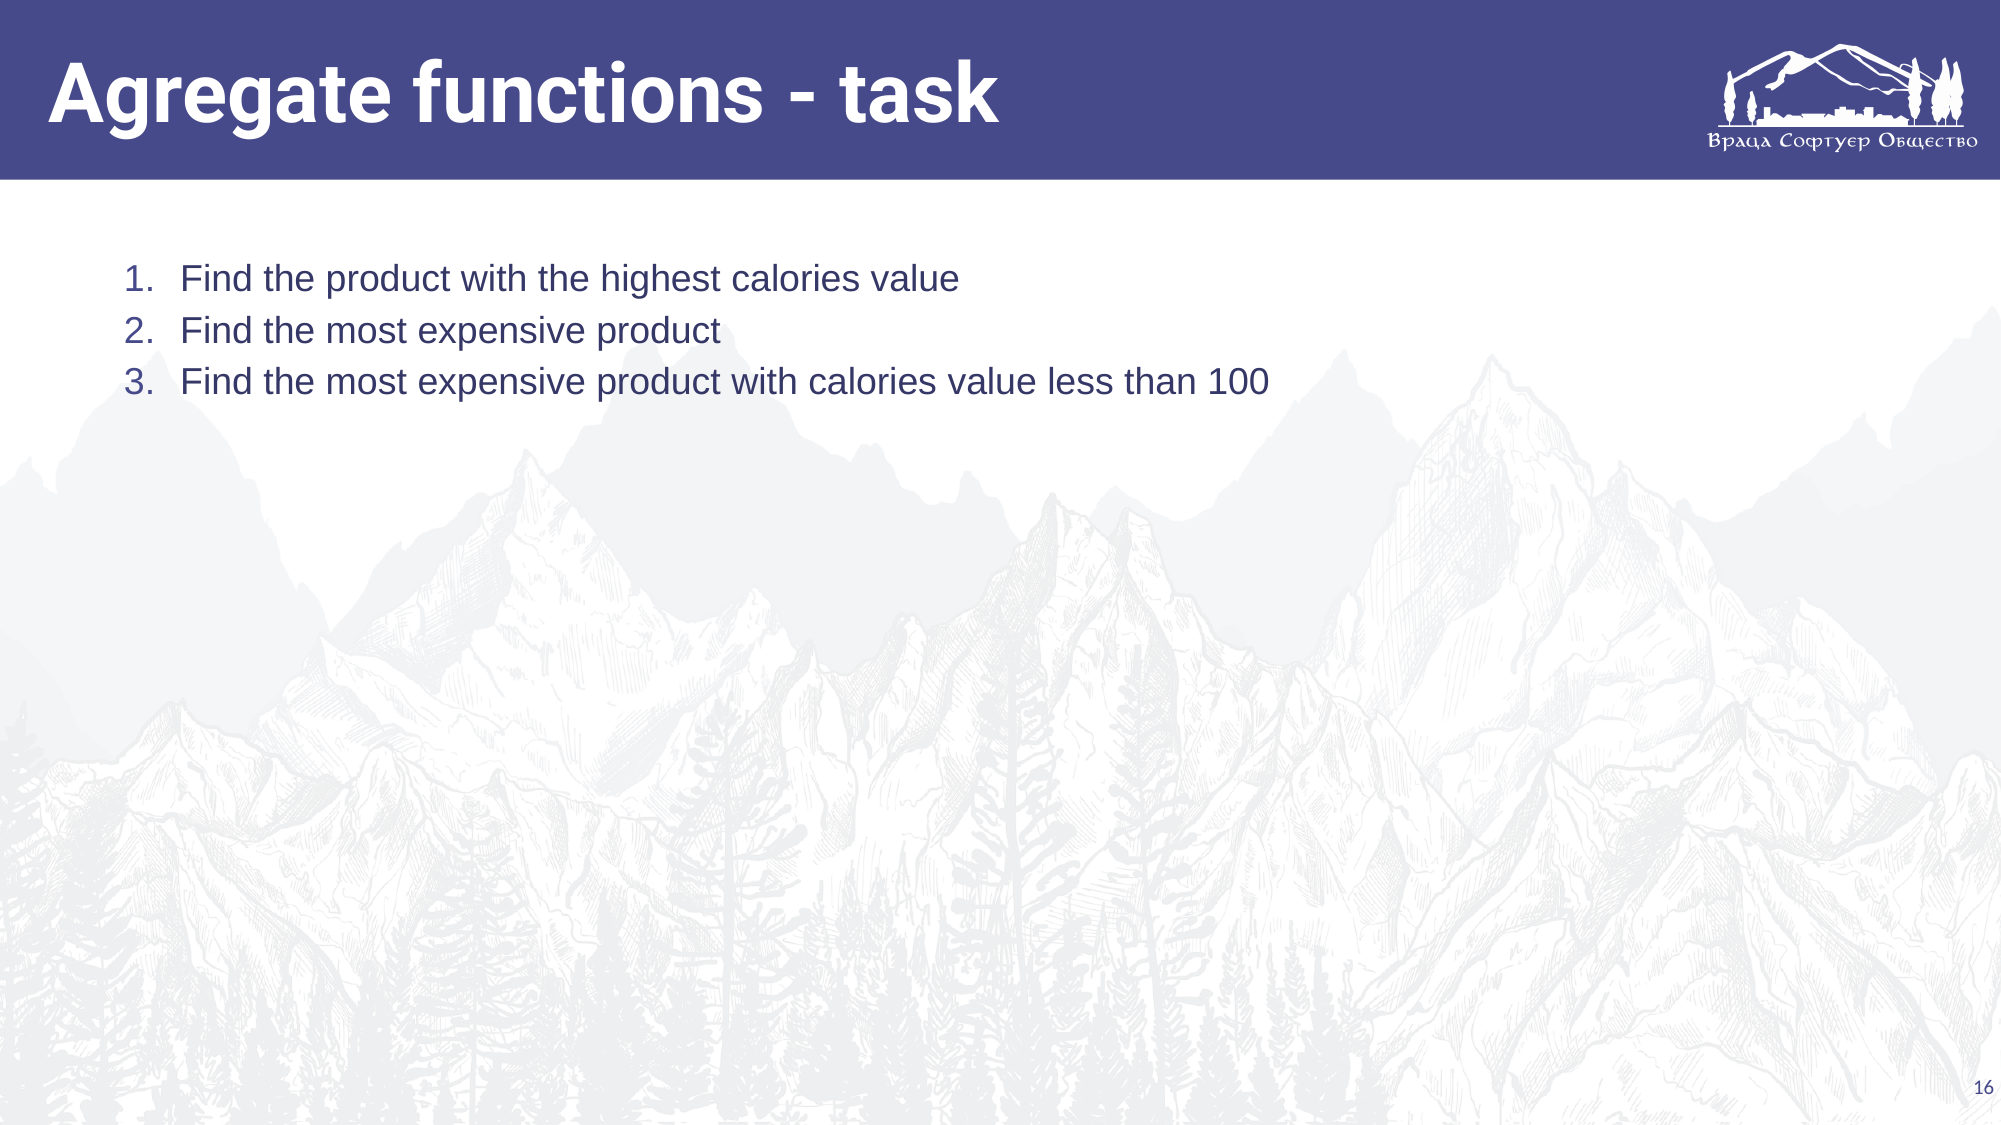

# Agregate functions - task

Find the product with the highest calories value
Find the most expensive product
Find the most expensive product with calories value less than 100

16